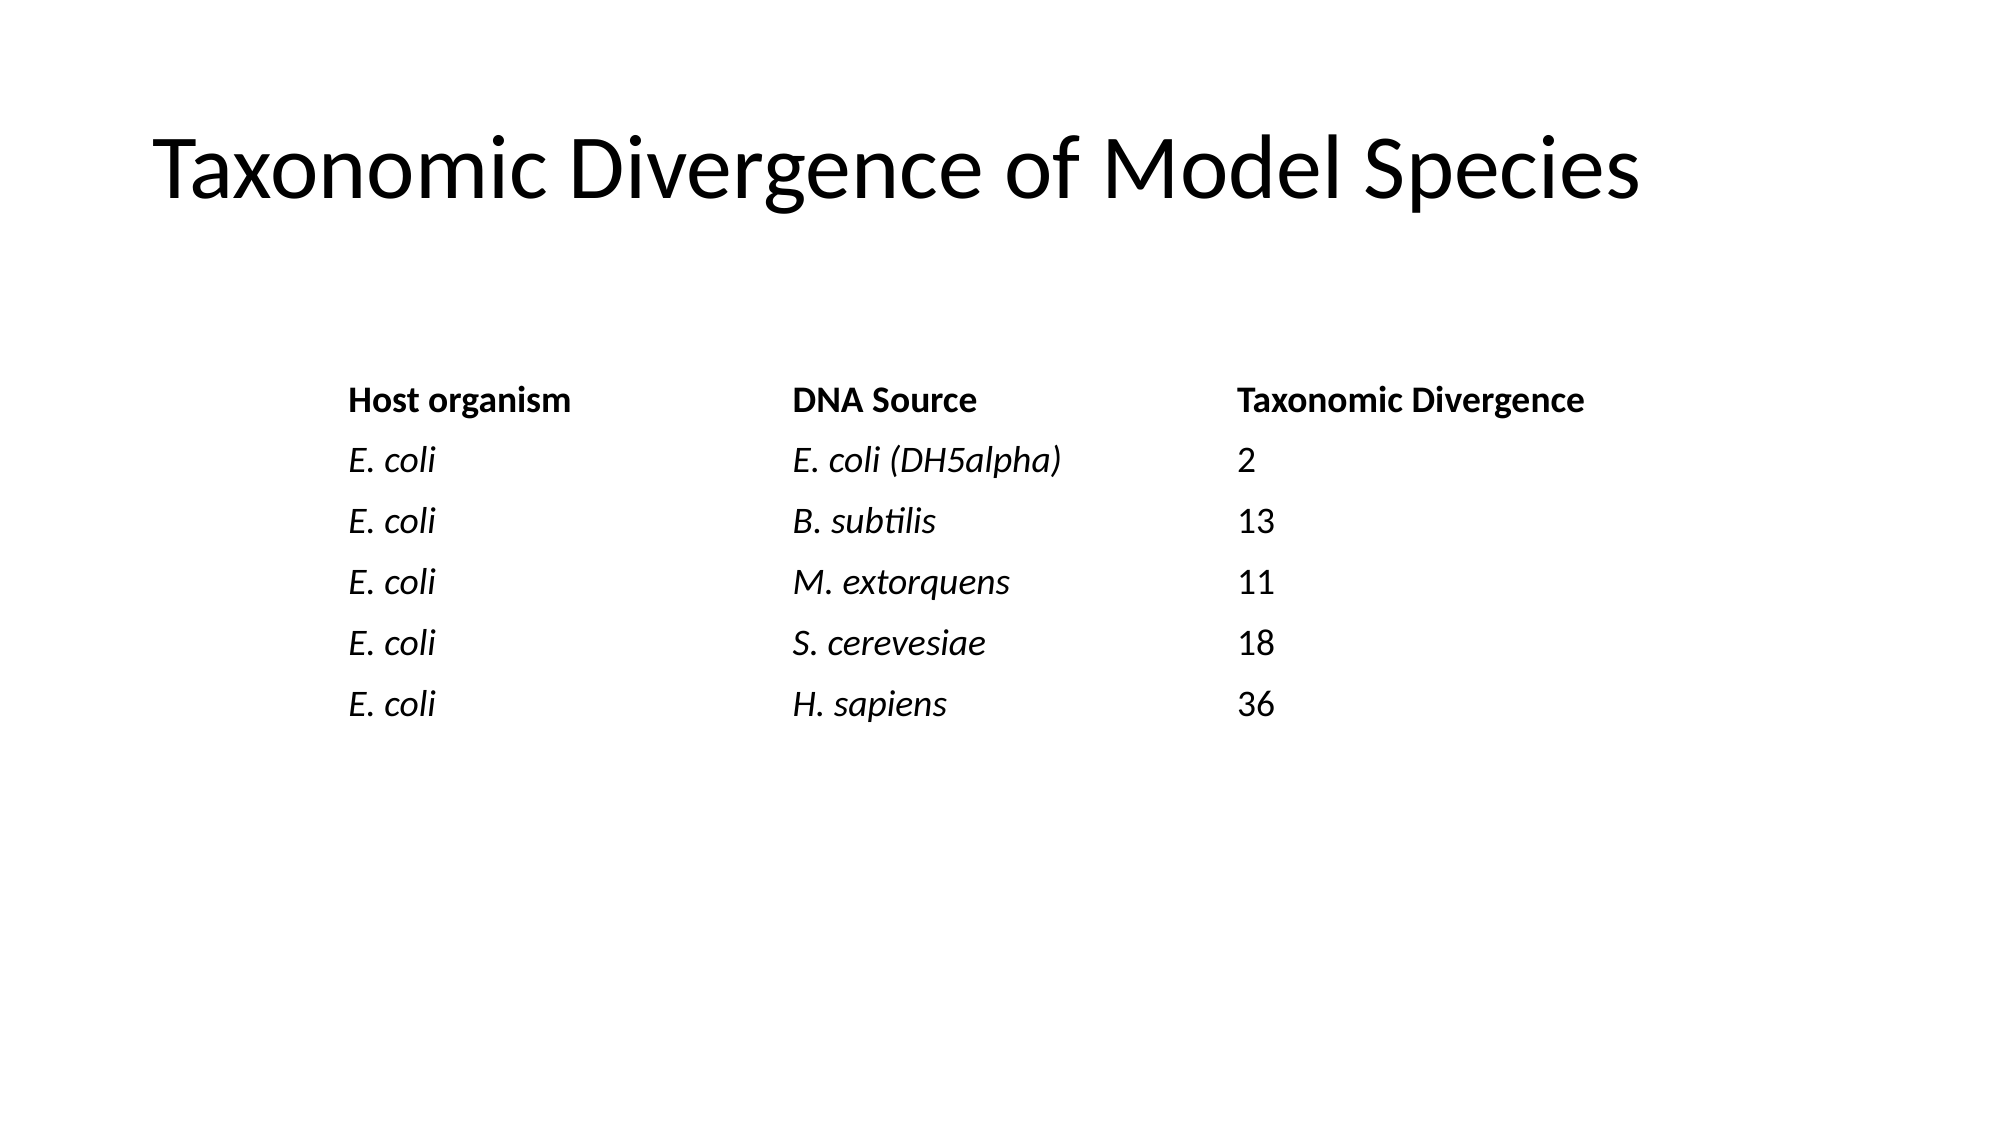

# Taxonomic Divergence of Model Species
| Host organism | DNA Source | Taxonomic Divergence |
| --- | --- | --- |
| E. coli | E. coli (DH5alpha) | 2 |
| E. coli | B. subtilis | 13 |
| E. coli | M. extorquens | 11 |
| E. coli | S. cerevesiae | 18 |
| E. coli | H. sapiens | 36 |